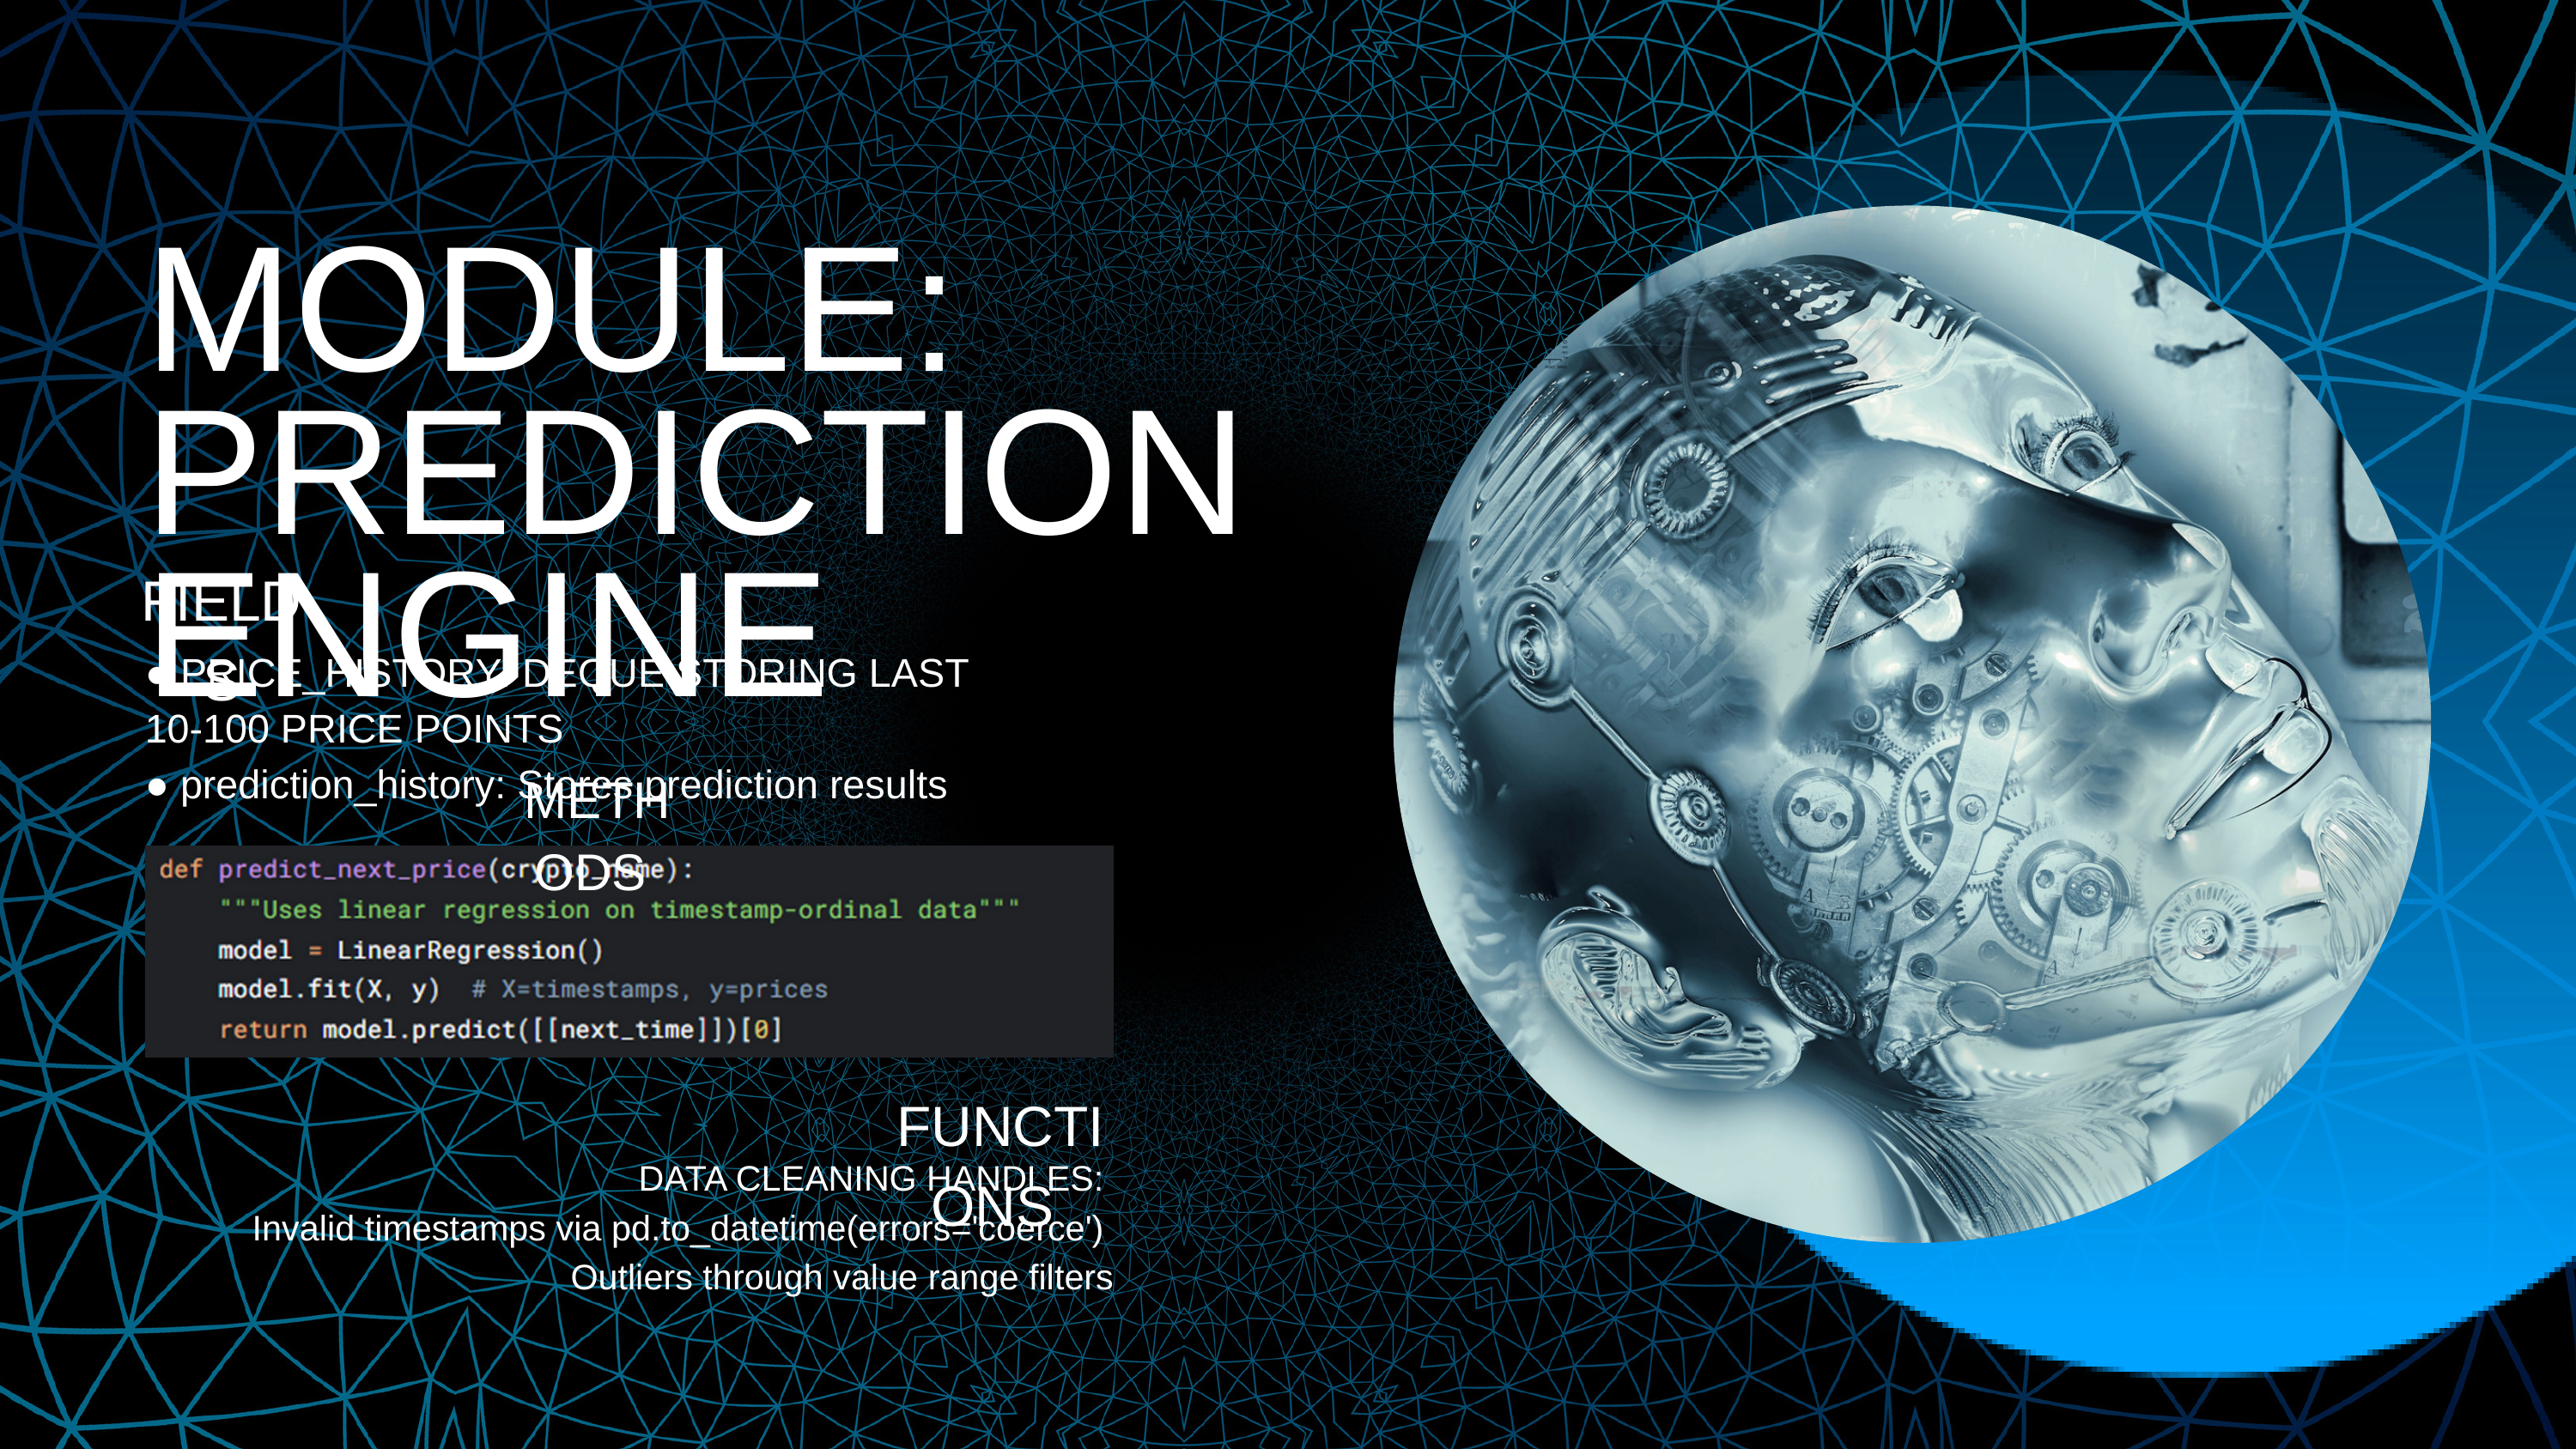

MODULE: PREDICTION ENGINE
FIELDS
● PRICE_HISTORY: DEQUE STORING LAST 10-100 PRICE POINTS
● prediction_history: Stores prediction results
METHODS

FUNCTIONS
DATA CLEANING HANDLES:
Invalid timestamps via pd.to_datetime(errors='coerce')
Outliers through value range filters